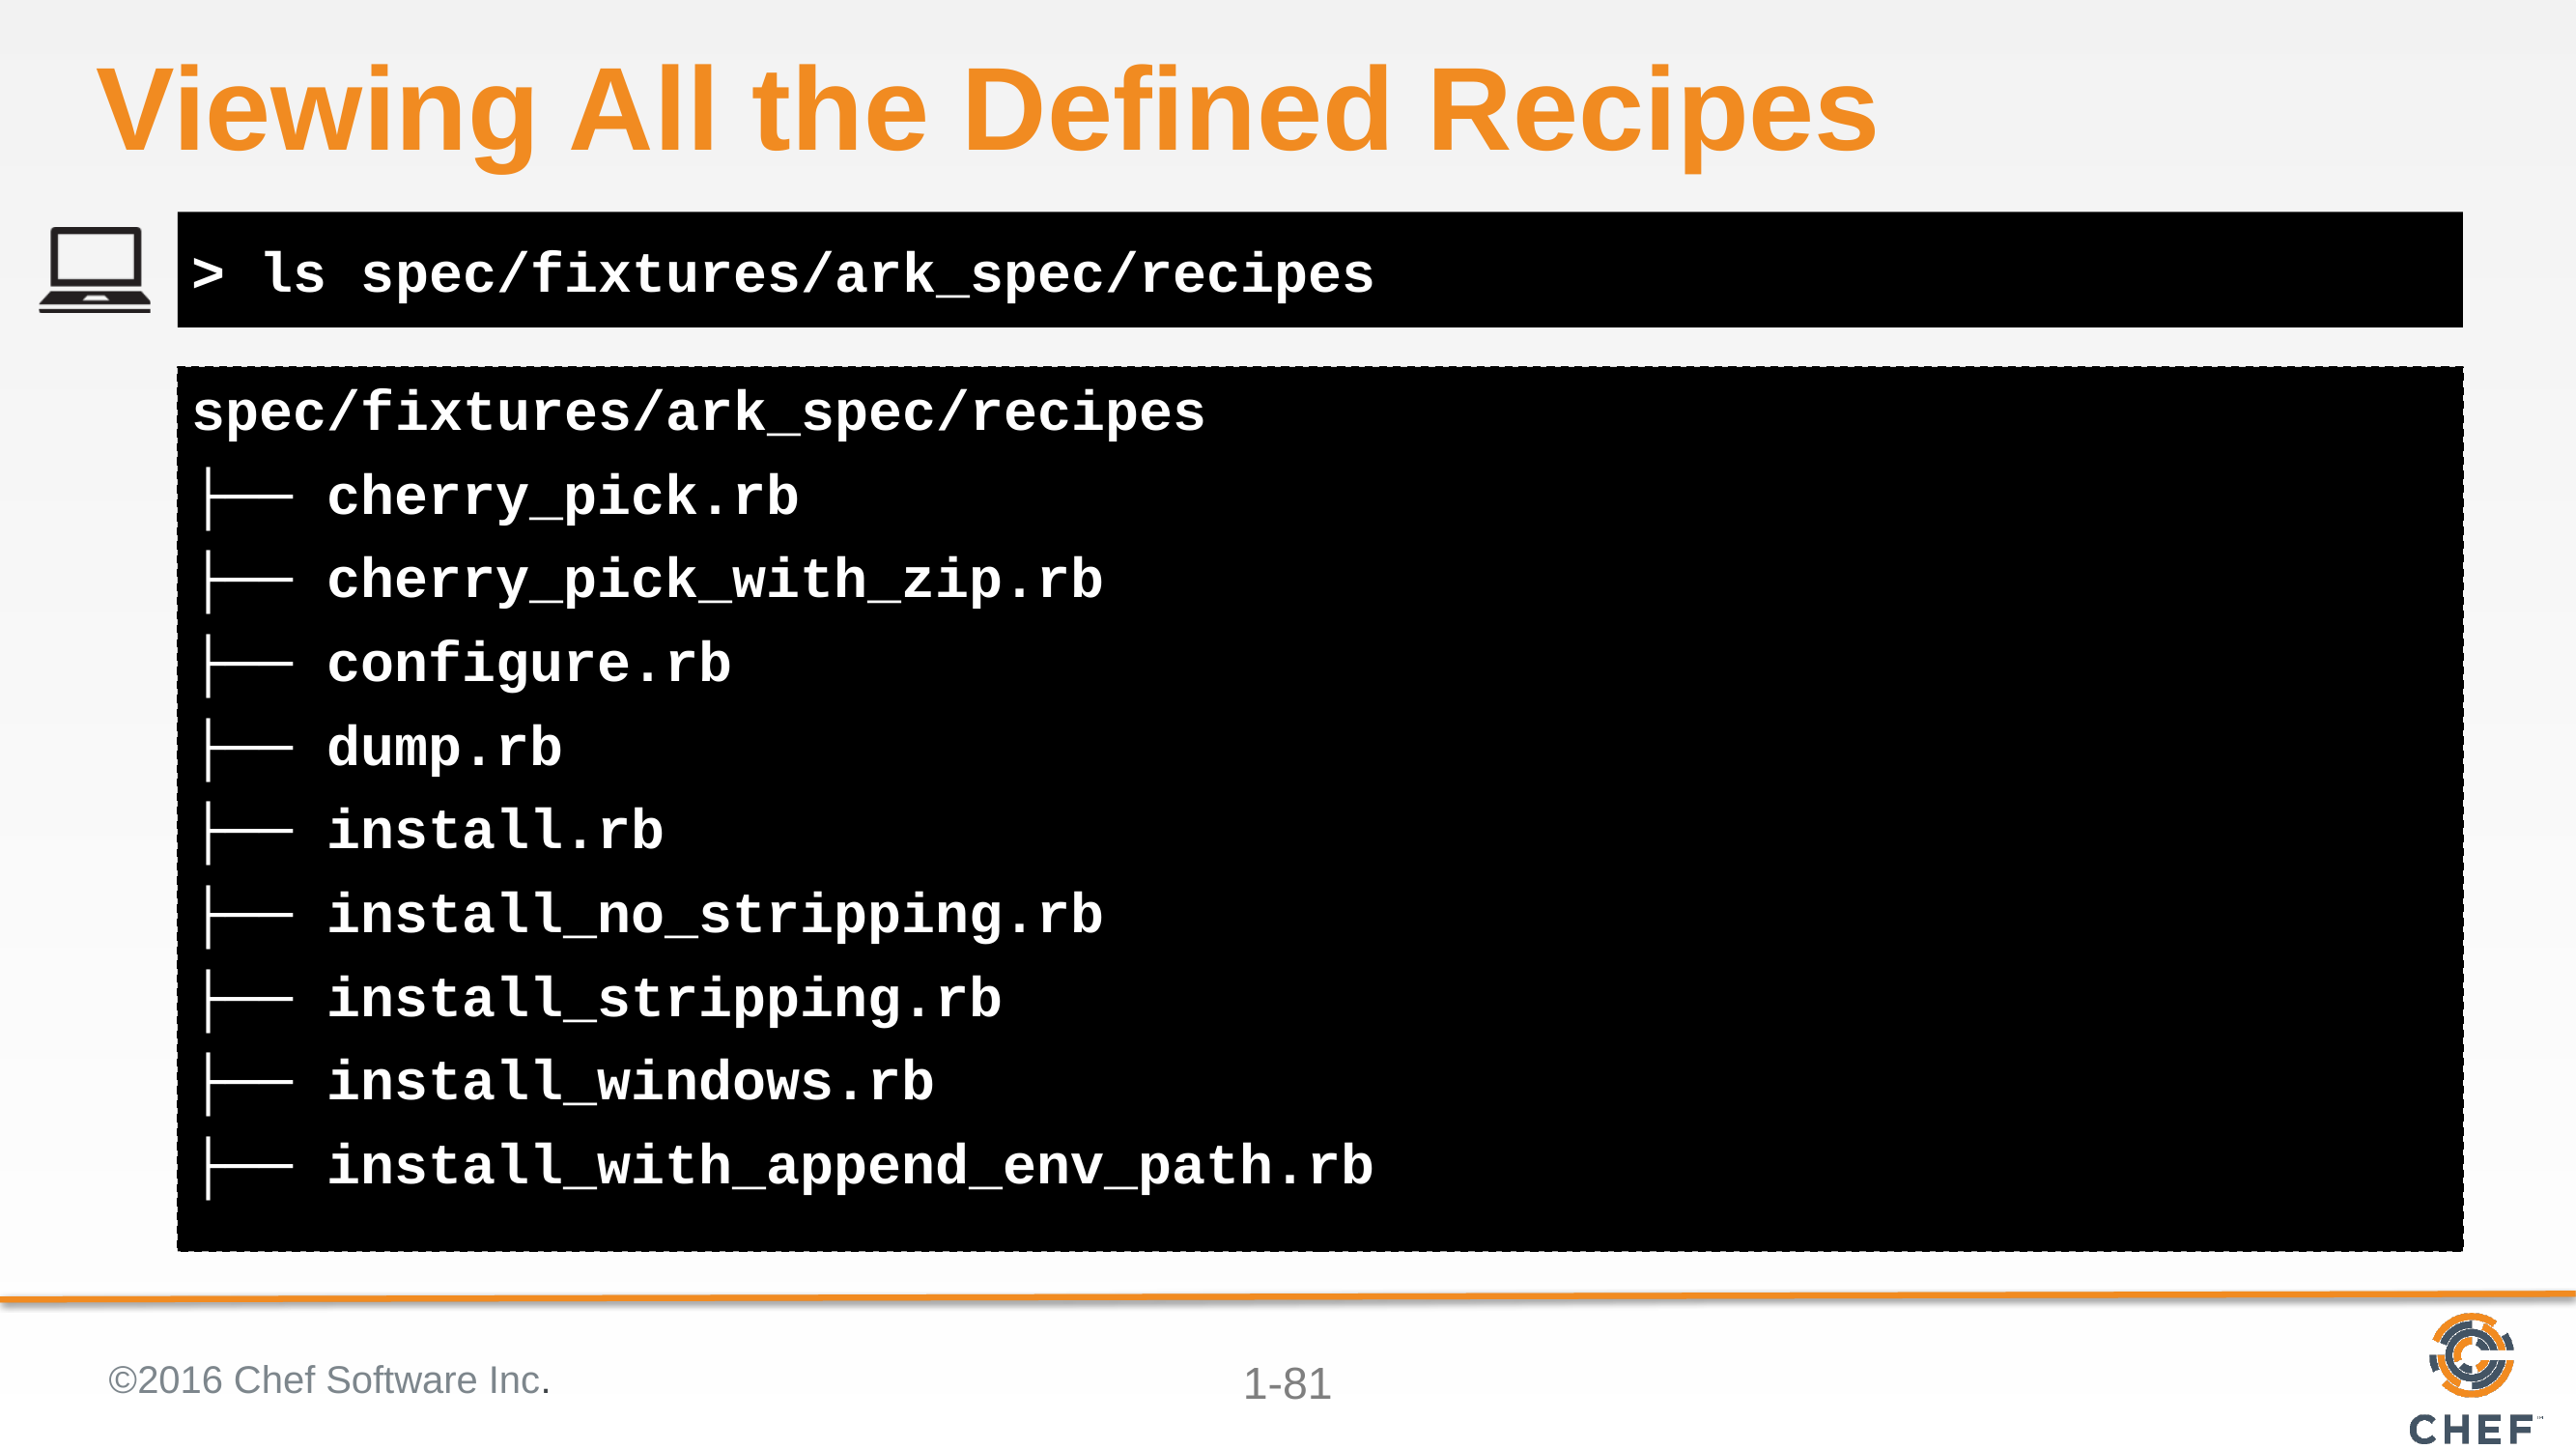

# Viewing All the Defined Recipes
> ls spec/fixtures/ark_spec/recipes
spec/fixtures/ark_spec/recipes
├── cherry_pick.rb
├── cherry_pick_with_zip.rb
├── configure.rb
├── dump.rb
├── install.rb
├── install_no_stripping.rb
├── install_stripping.rb
├── install_windows.rb
├── install_with_append_env_path.rb